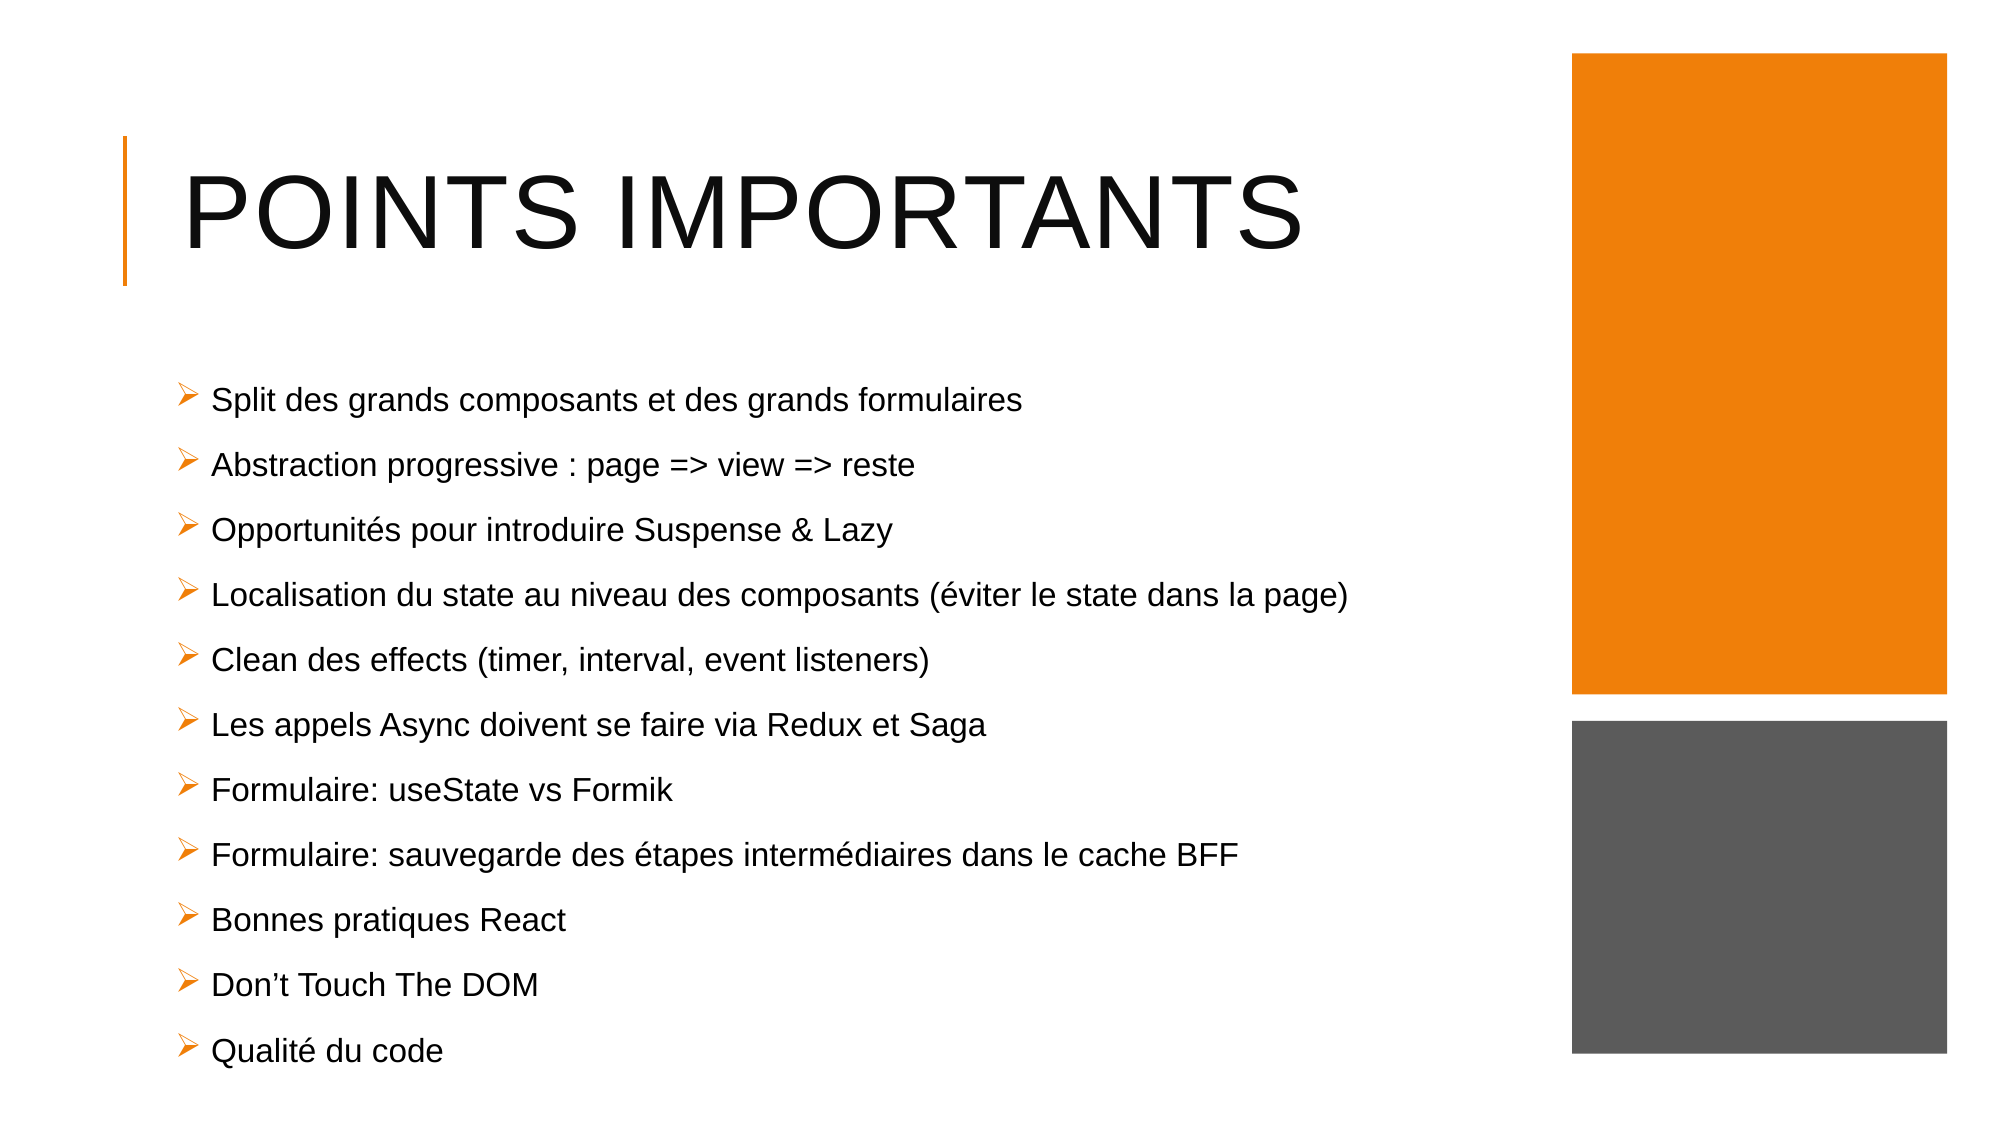

# Points importants
 Split des grands composants et des grands formulaires
 Abstraction progressive : page => view => reste
 Opportunités pour introduire Suspense & Lazy
 Localisation du state au niveau des composants (éviter le state dans la page)
 Clean des effects (timer, interval, event listeners)
 Les appels Async doivent se faire via Redux et Saga
 Formulaire: useState vs Formik
 Formulaire: sauvegarde des étapes intermédiaires dans le cache BFF
 Bonnes pratiques React
 Don’t Touch The DOM
 Qualité du code